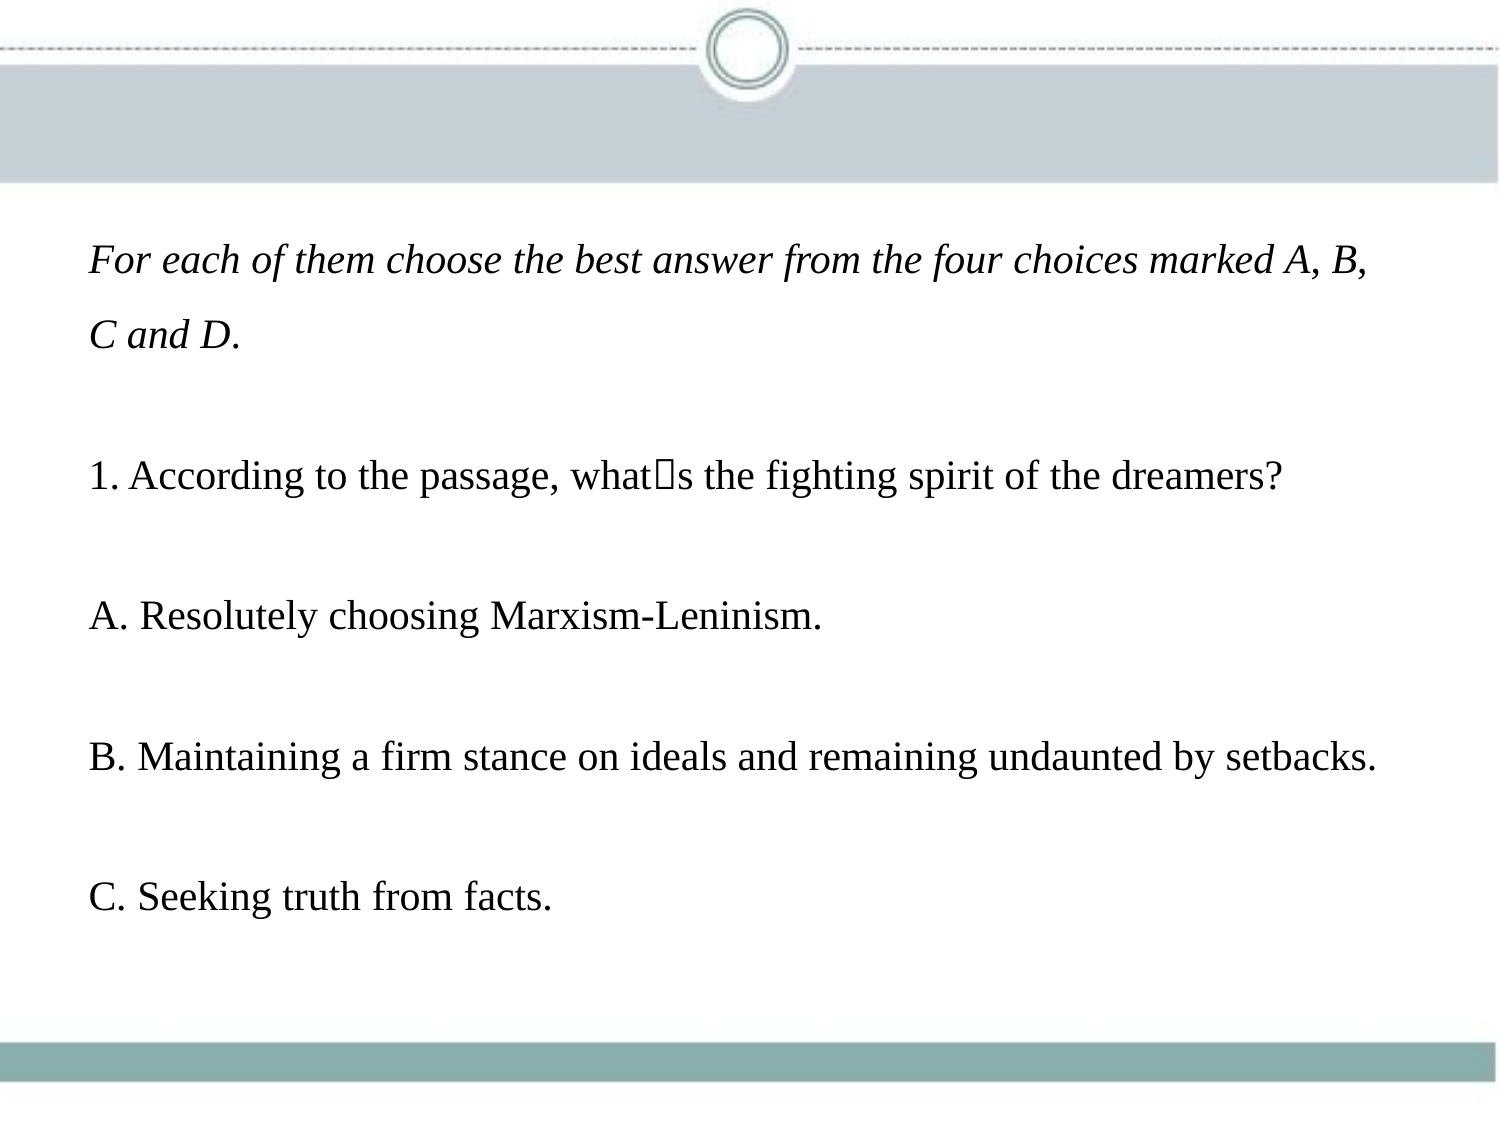

For each of them choose the best answer from the four choices marked A, B,
C and D.
1. According to the passage, what􀆳s the fighting spirit of the dreamers?
A. Resolutely choosing Marxism-Leninism.
B. Maintaining a firm stance on ideals and remaining undaunted by setbacks.
C. Seeking truth from facts.